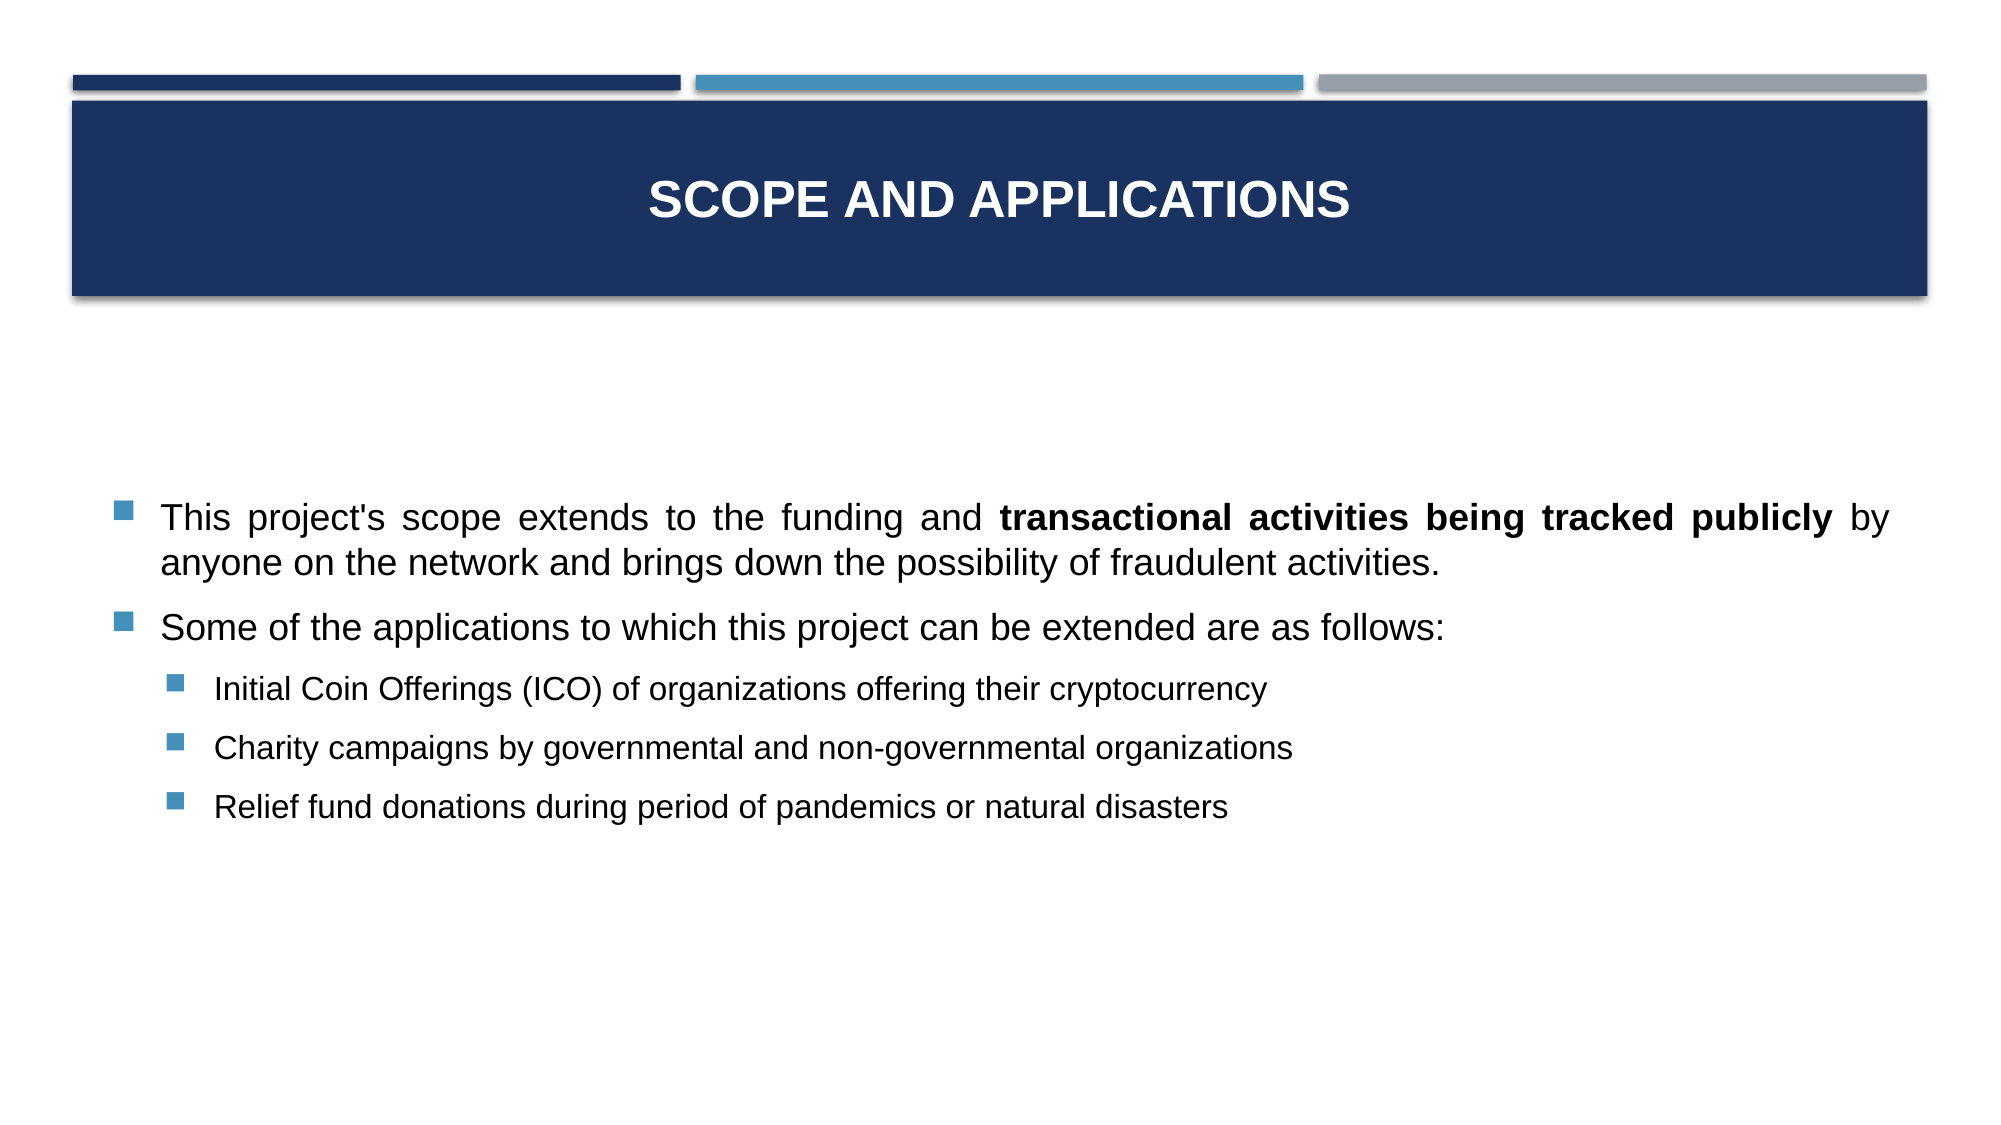

# SCOPE AND APPLICATIONS
This project's scope extends to the funding and transactional activities being tracked publicly by anyone on the network and brings down the possibility of fraudulent activities.
Some of the applications to which this project can be extended are as follows:
Initial Coin Offerings (ICO) of organizations offering their cryptocurrency
Charity campaigns by governmental and non-governmental organizations
Relief fund donations during period of pandemics or natural disasters